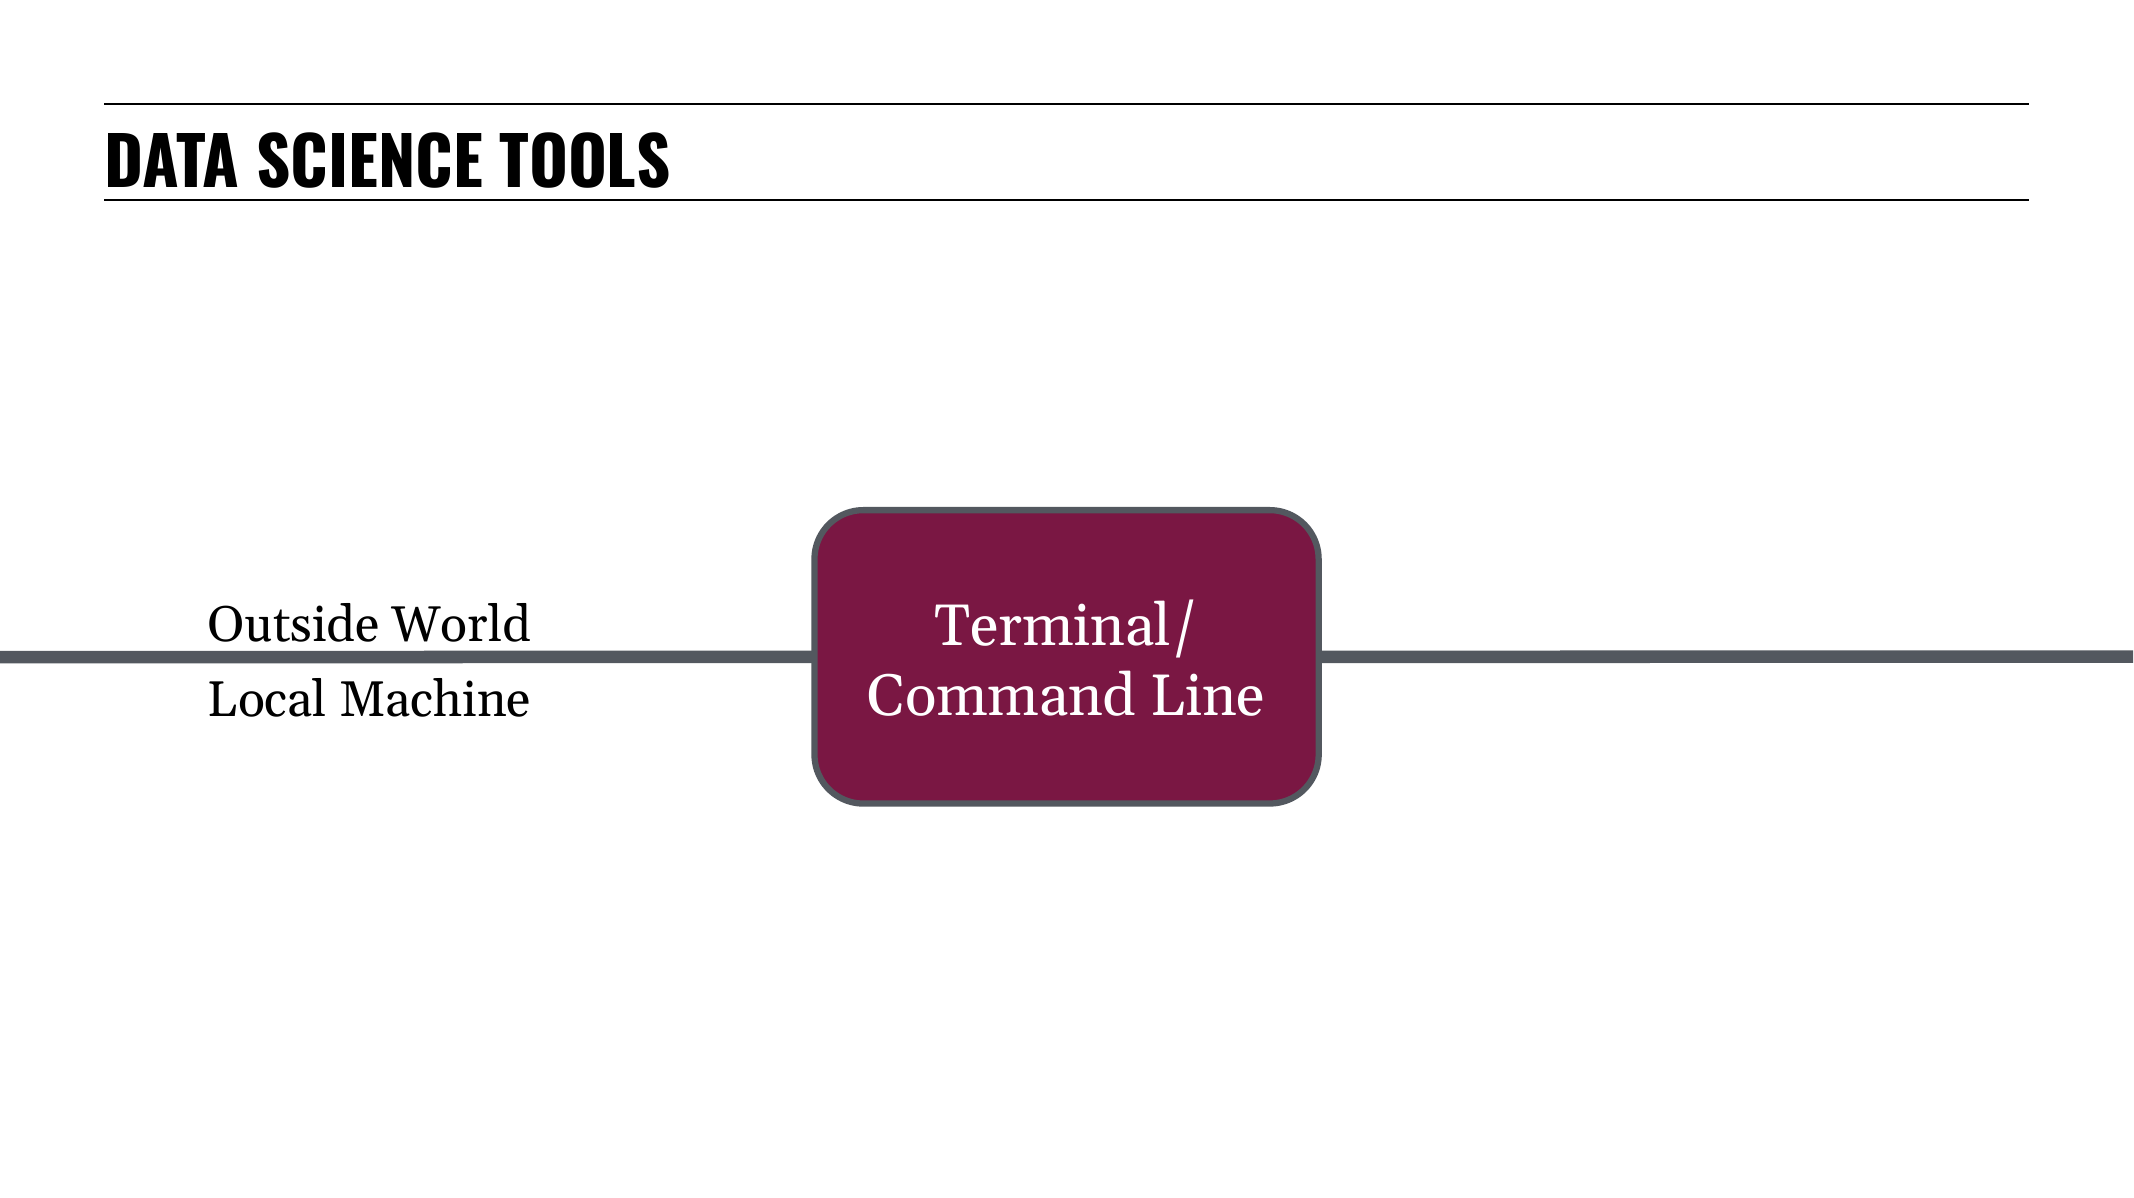

DATA SCIENCE TOOLS
Terminal/ Command Line
Outside World
Local Machine